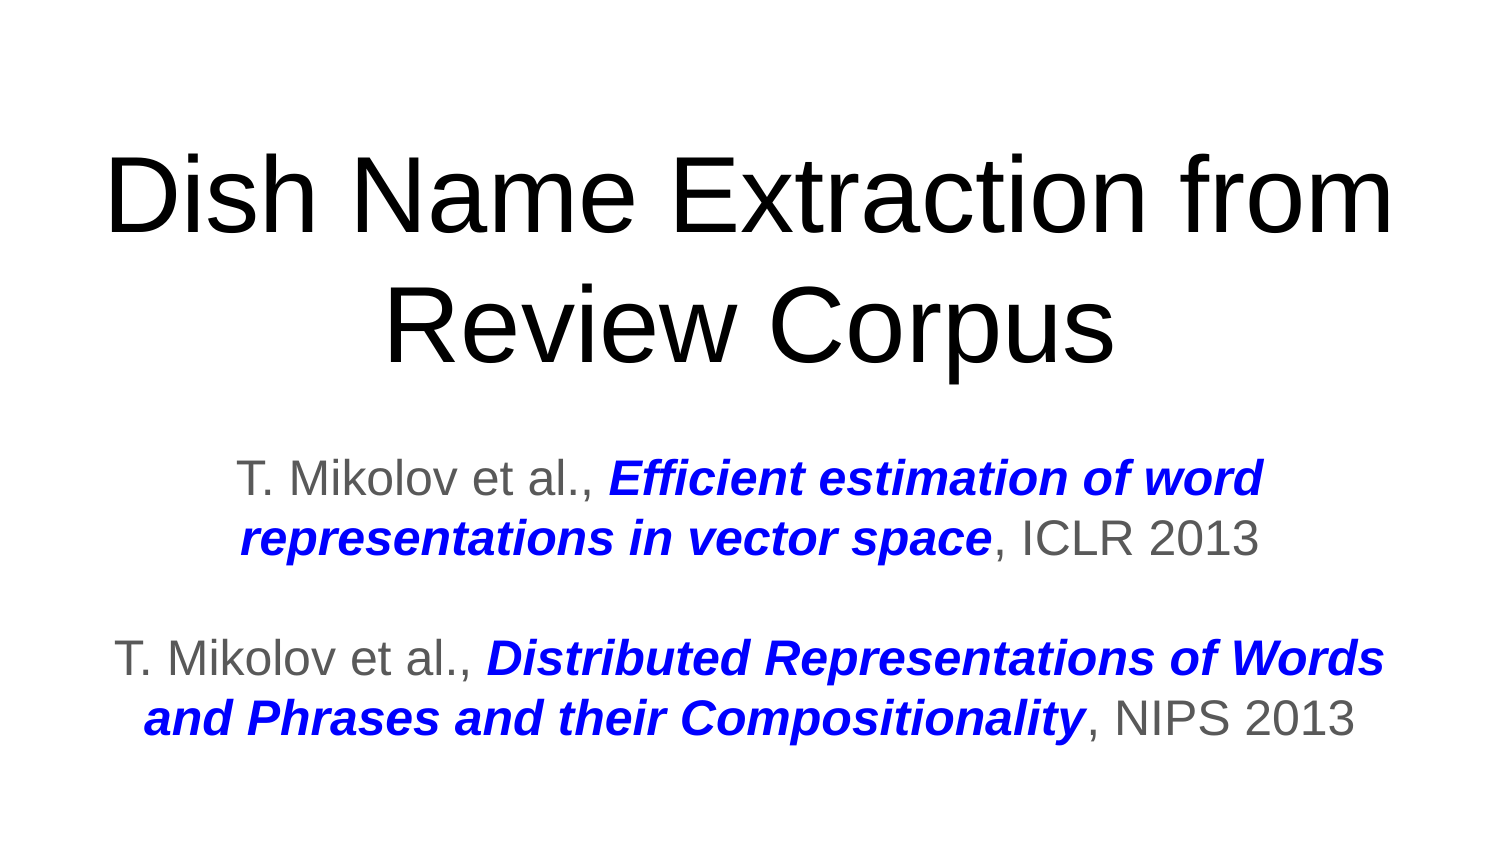

# Dish Name Extraction from Review Corpus
T. Mikolov et al., Efficient estimation of word representations in vector space, ICLR 2013

T. Mikolov et al., Distributed Representations of Words and Phrases and their Compositionality, NIPS 2013